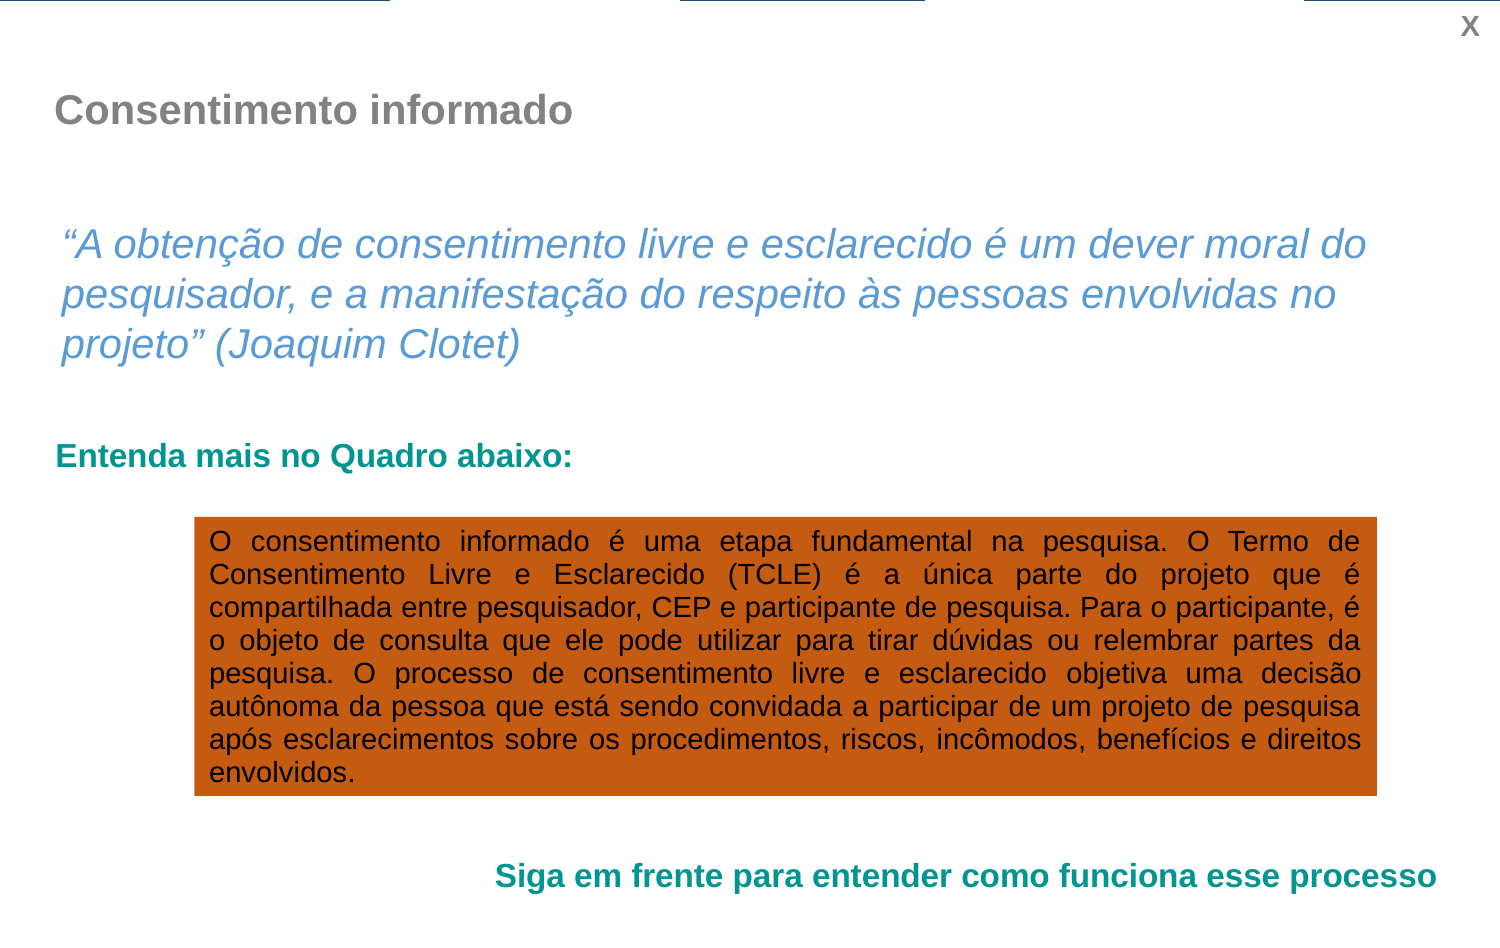

X
Interação: Hotspost image
Colunas: 1
Tela: 4.1

Consentimento informado

“A obtenção de consentimento livre e esclarecido é um dever moral do pesquisador, e a manifestação do respeito às pessoas envolvidas no
projeto” (Joaquim Clotet)
Entenda mais no Quadro abaixo:

O consentimento informado é uma etapa fundamental na pesquisa. O Termo de Consentimento Livre e Esclarecido (TCLE) é a única parte do projeto que é compartilhada entre pesquisador, CEP e participante de pesquisa. Para o participante, é o objeto de consulta que ele pode utilizar para tirar dúvidas ou relembrar partes da pesquisa. O processo de consentimento livre e esclarecido objetiva uma decisão autônoma da pessoa que está sendo convidada a participar de um projeto de pesquisa após esclarecimentos sobre os procedimentos, riscos, incômodos, benefícios e direitos envolvidos.
Siga em frente para entender como funciona esse processo